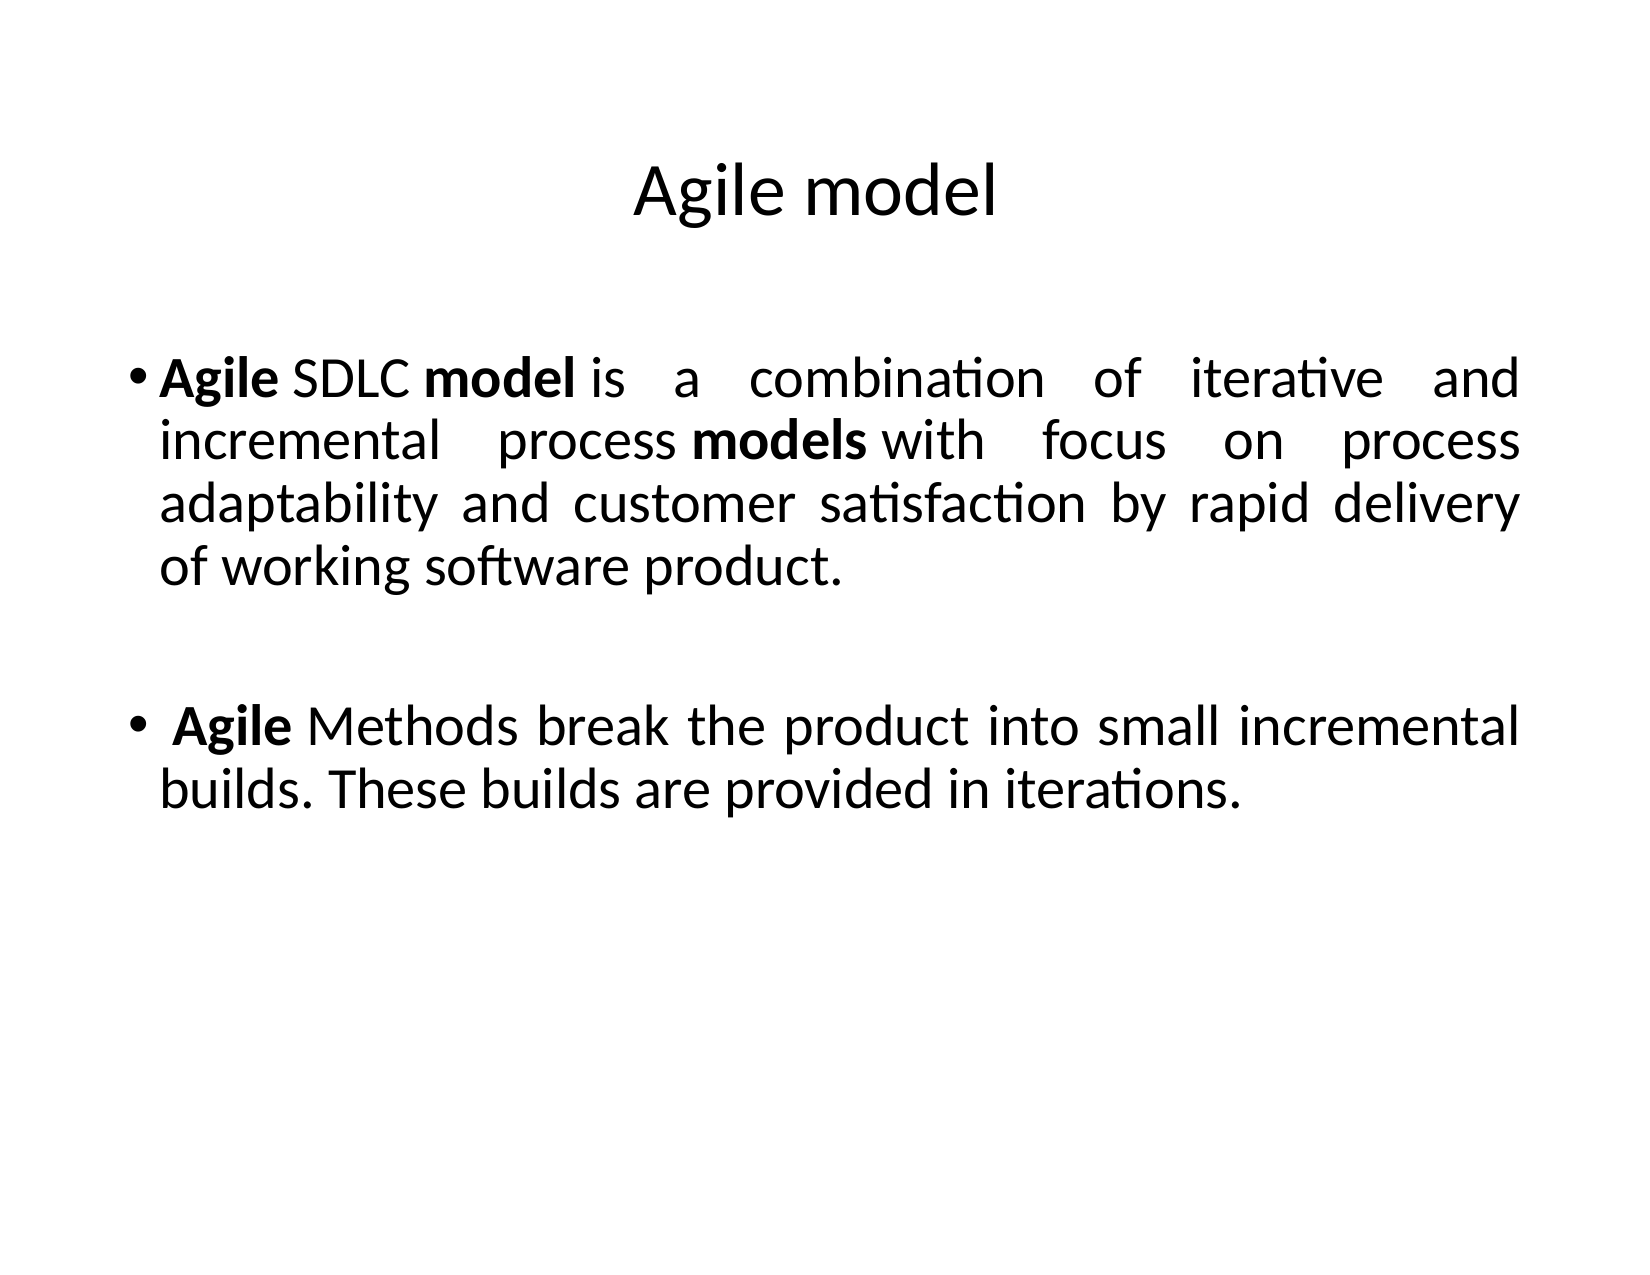

# Agile model
Agile SDLC model is a combination of iterative and incremental process models with focus on process adaptability and customer satisfaction by rapid delivery of working software product.

 Agile Methods break the product into small incremental builds. These builds are provided in iterations.